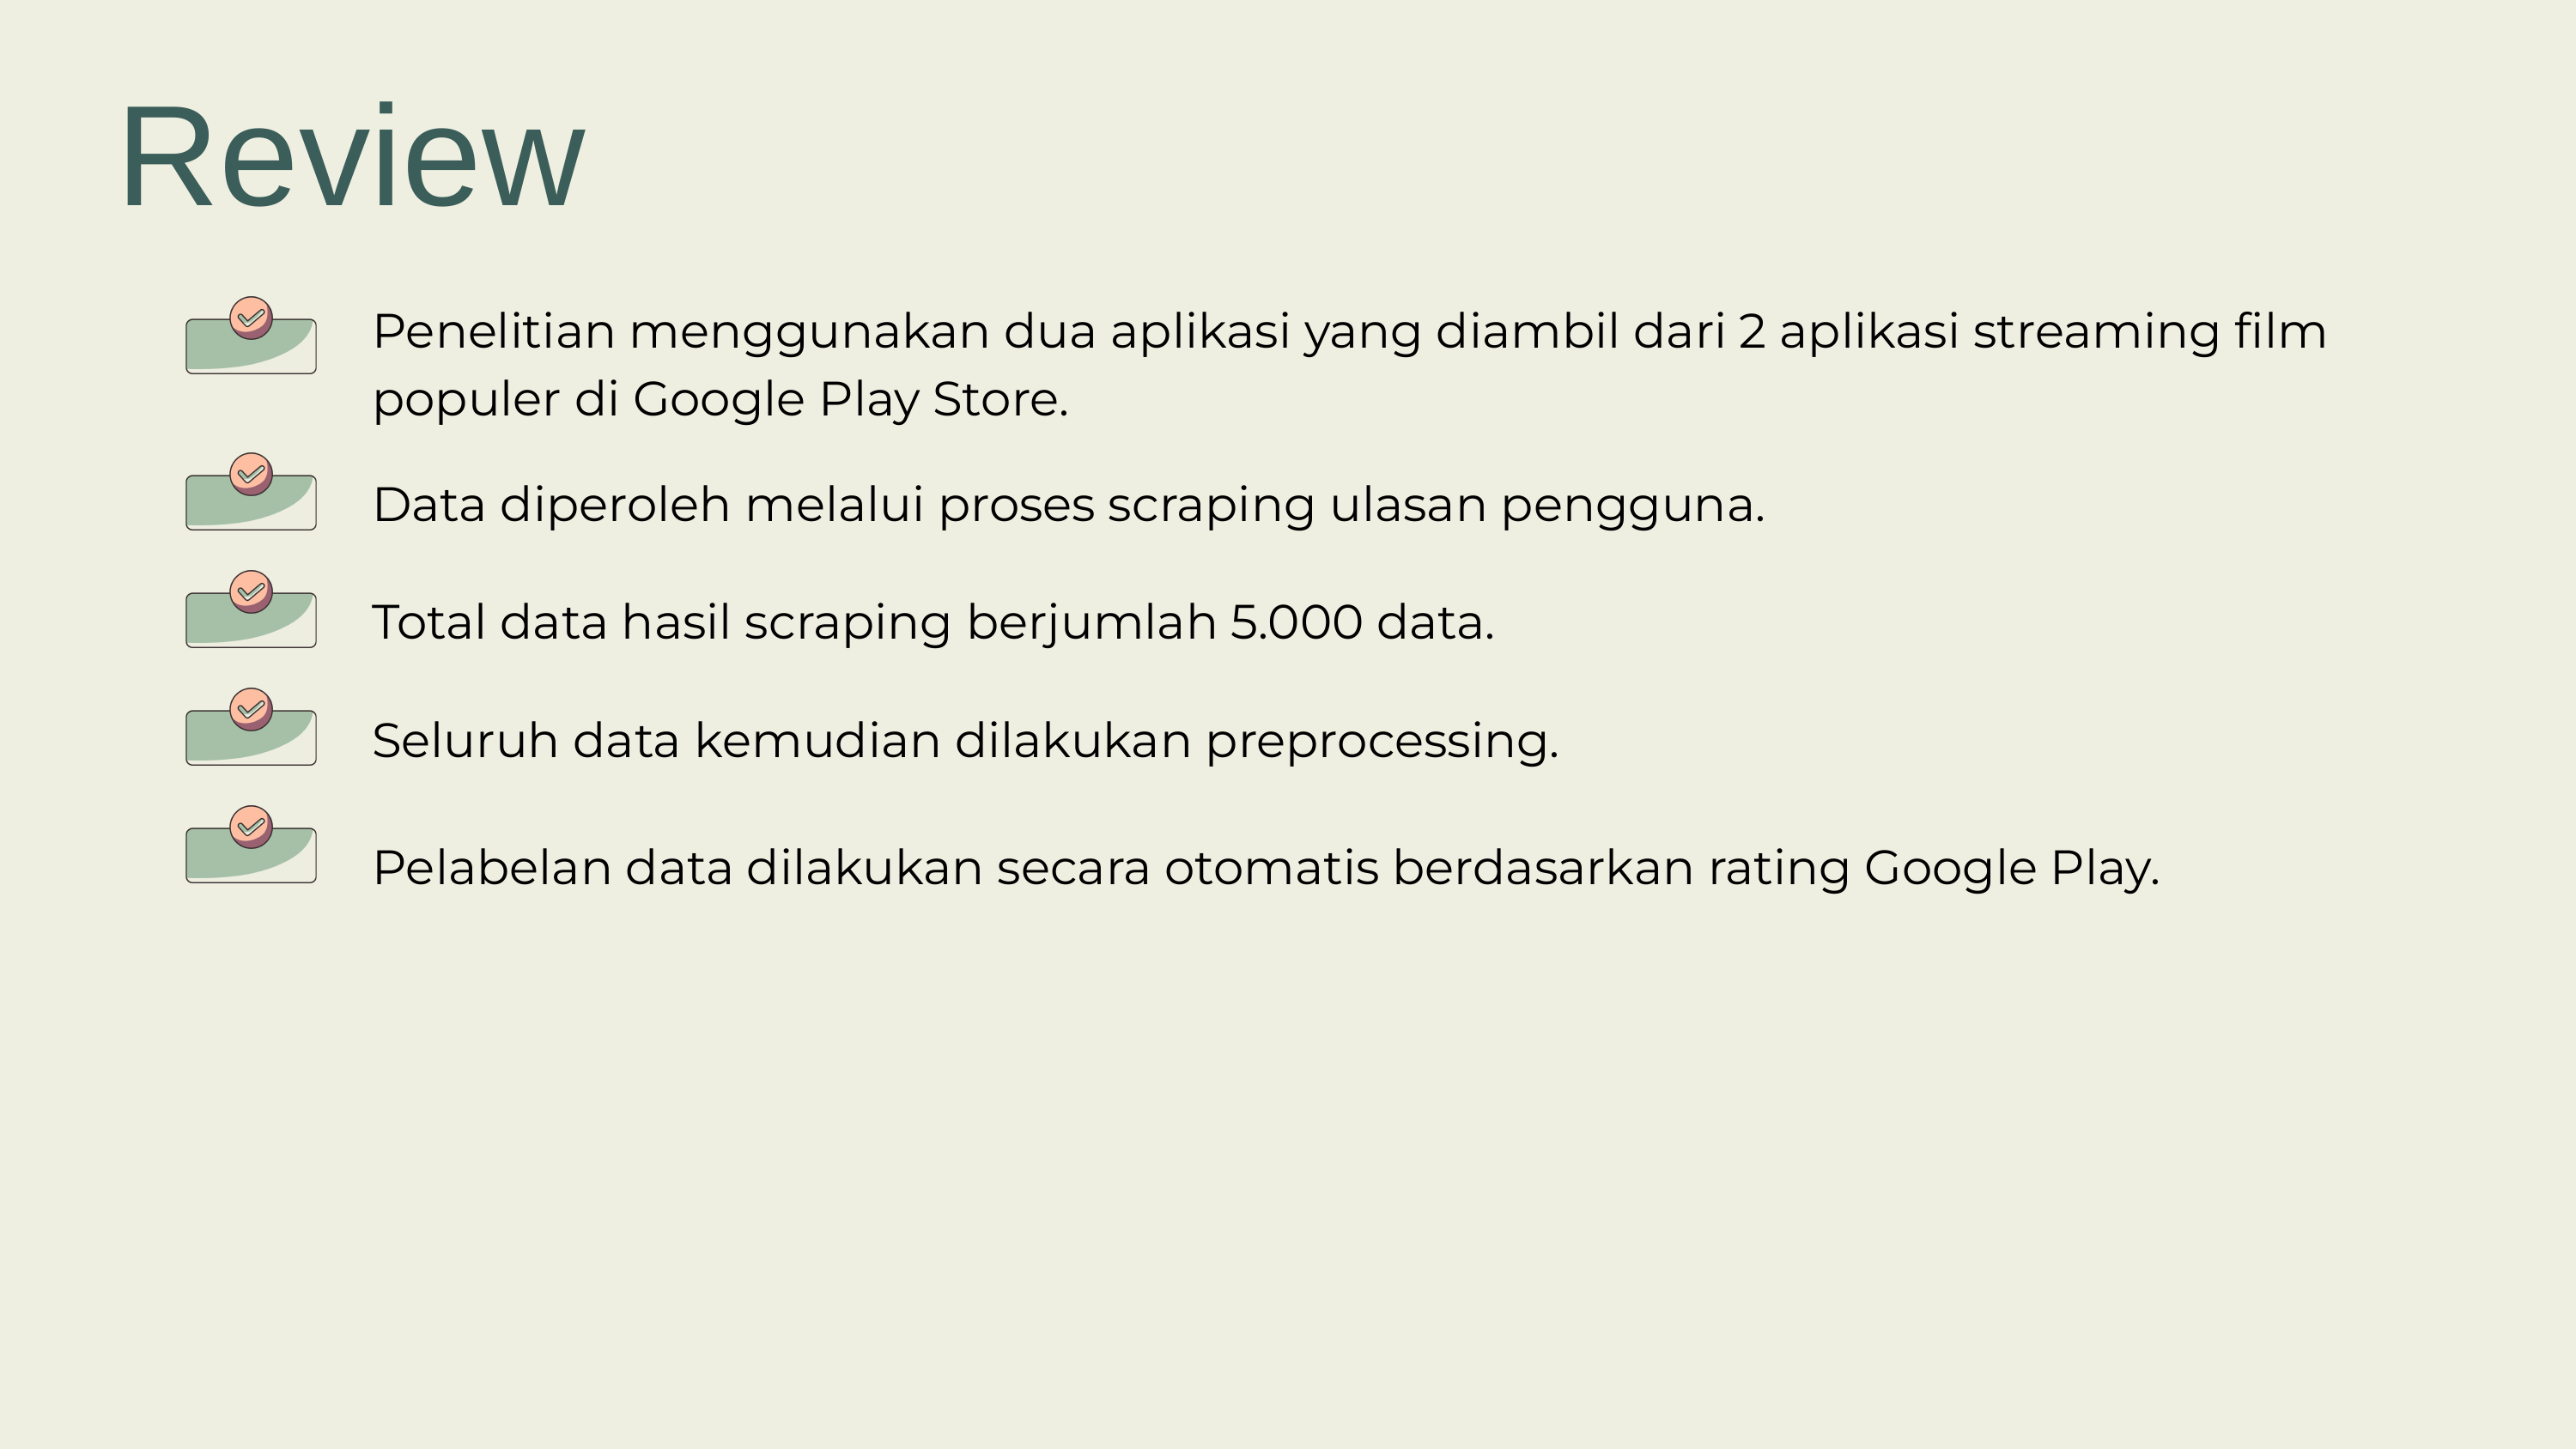

Review
Penelitian menggunakan dua aplikasi yang diambil dari 2 aplikasi streaming film populer di Google Play Store.

Data diperoleh melalui proses scraping ulasan pengguna.

Total data hasil scraping berjumlah 5.000 data.

Seluruh data kemudian dilakukan preprocessing.

Pelabelan data dilakukan secara otomatis berdasarkan rating Google Play.